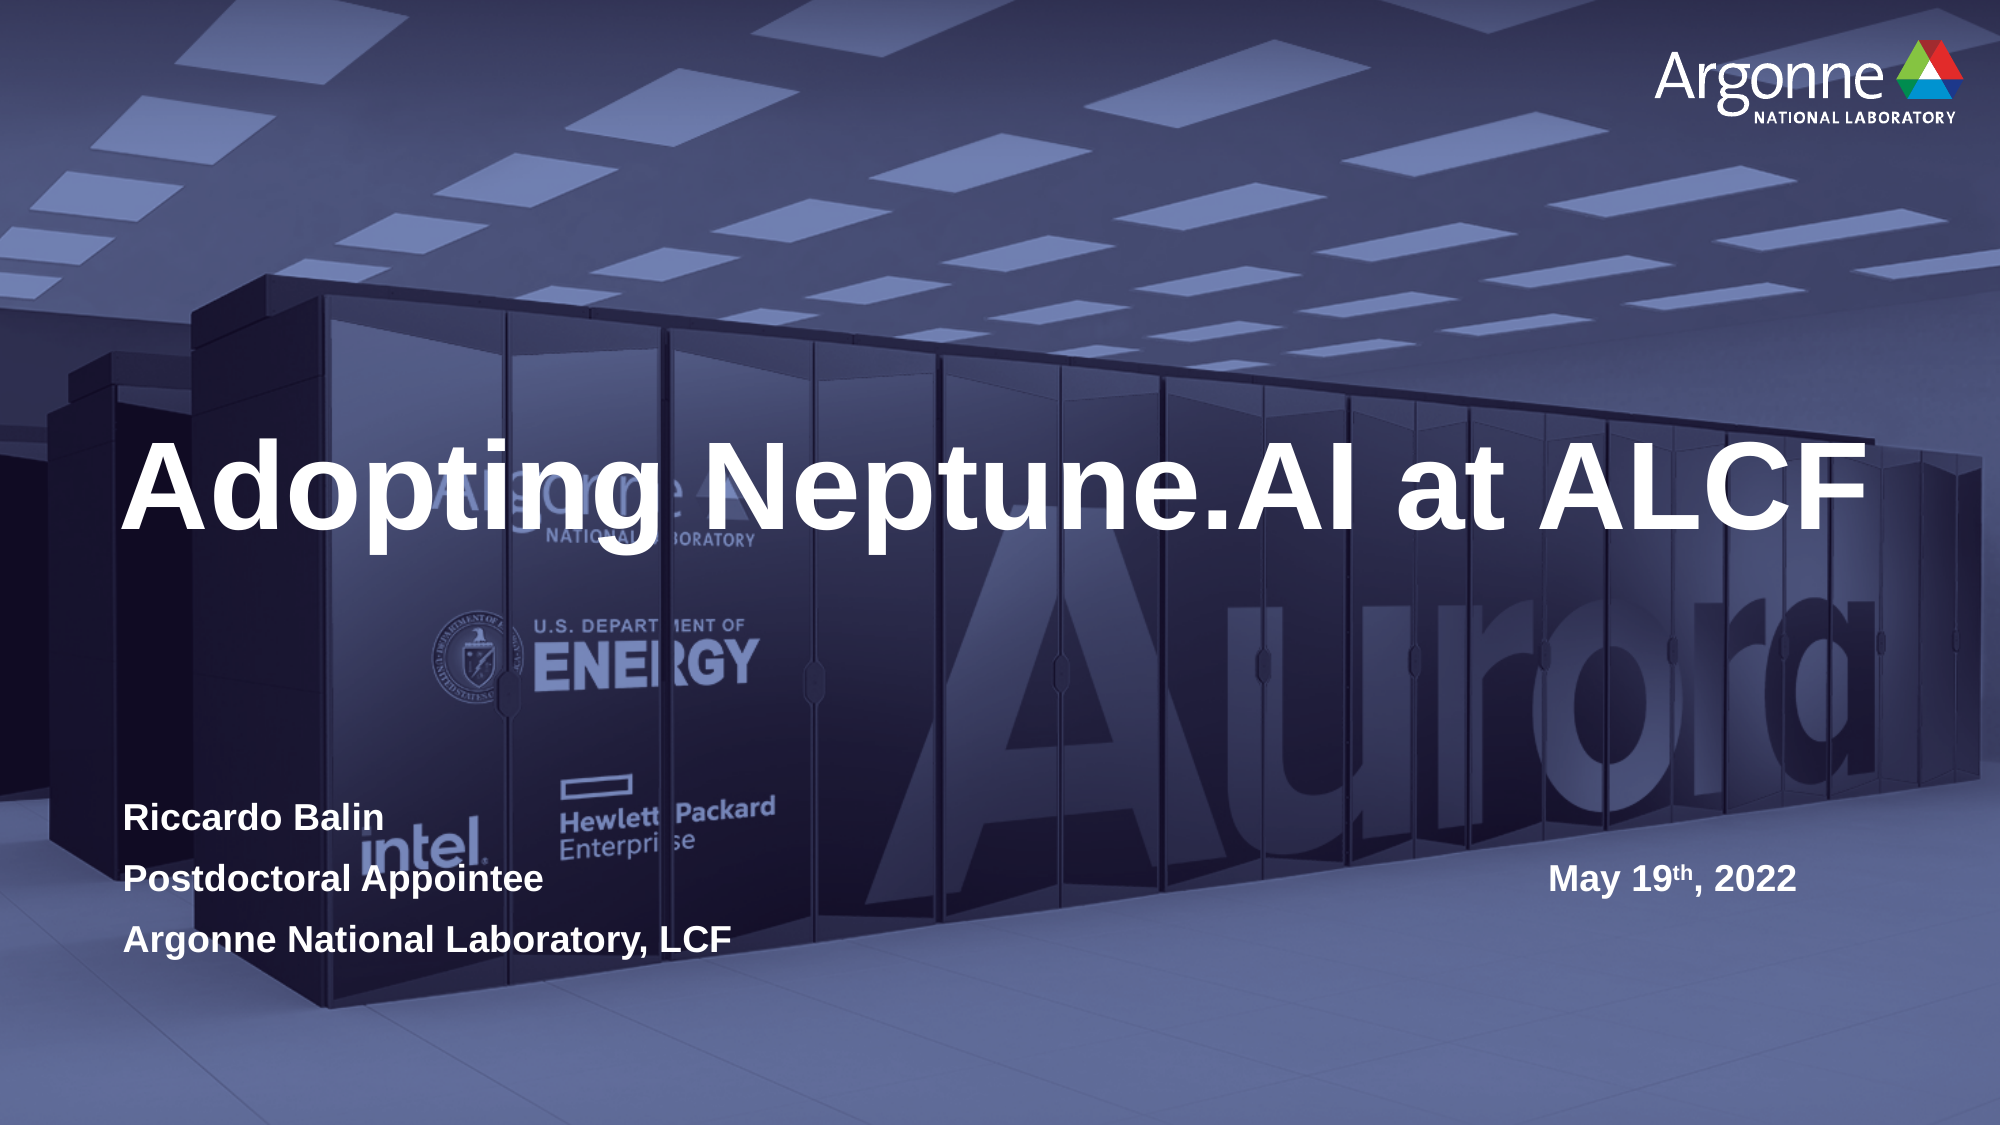

# Adopting Neptune.AI at ALCF
Riccardo Balin
Postdoctoral Appointee
Argonne National Laboratory, LCF
May 19th, 2022